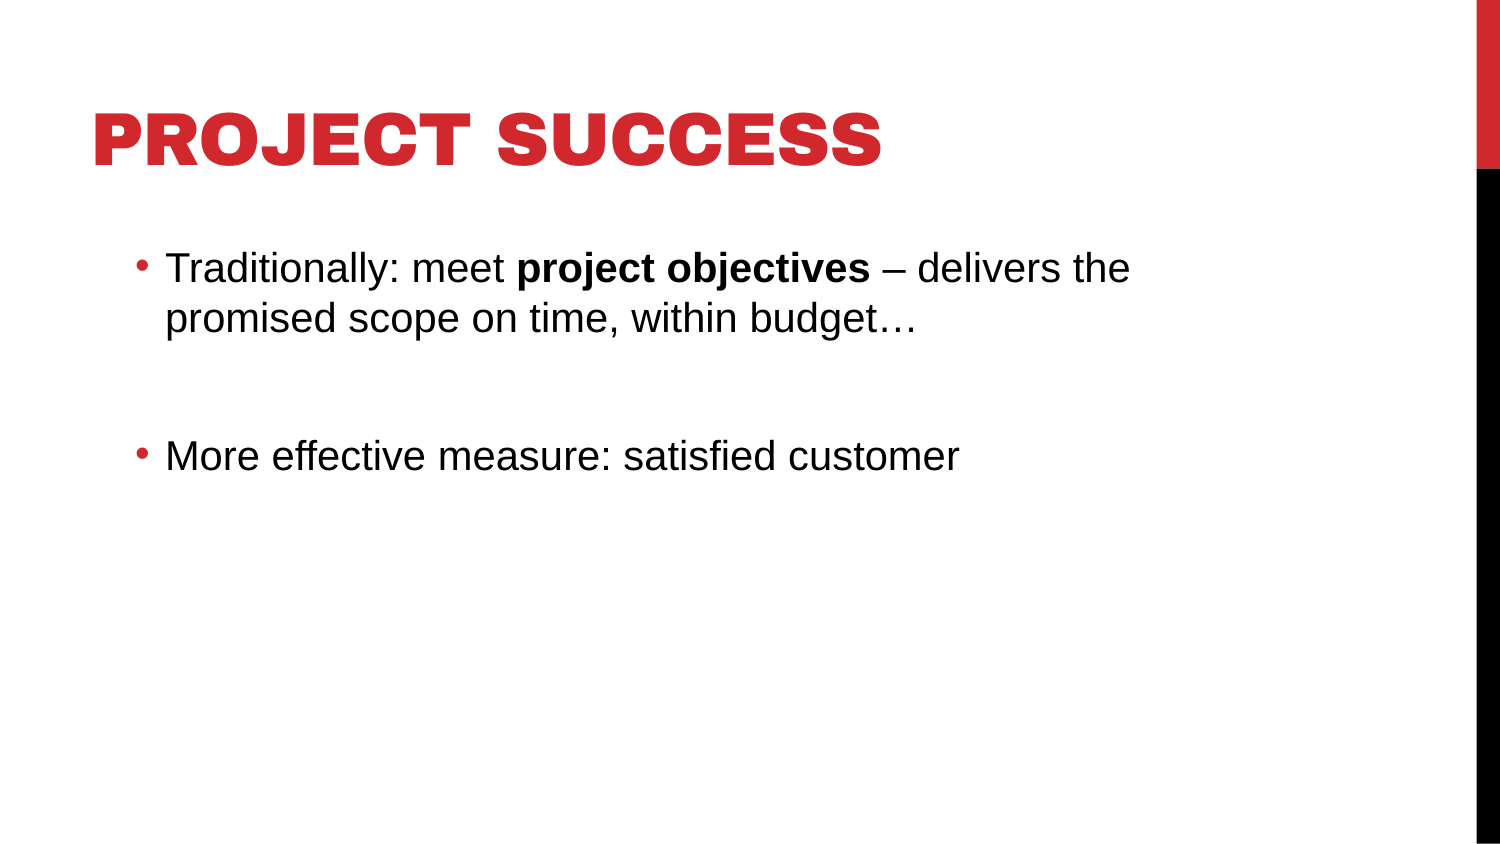

# Project success
Traditionally: meet project objectives – delivers the promised scope on time, within budget…

More effective measure: satisfied customer